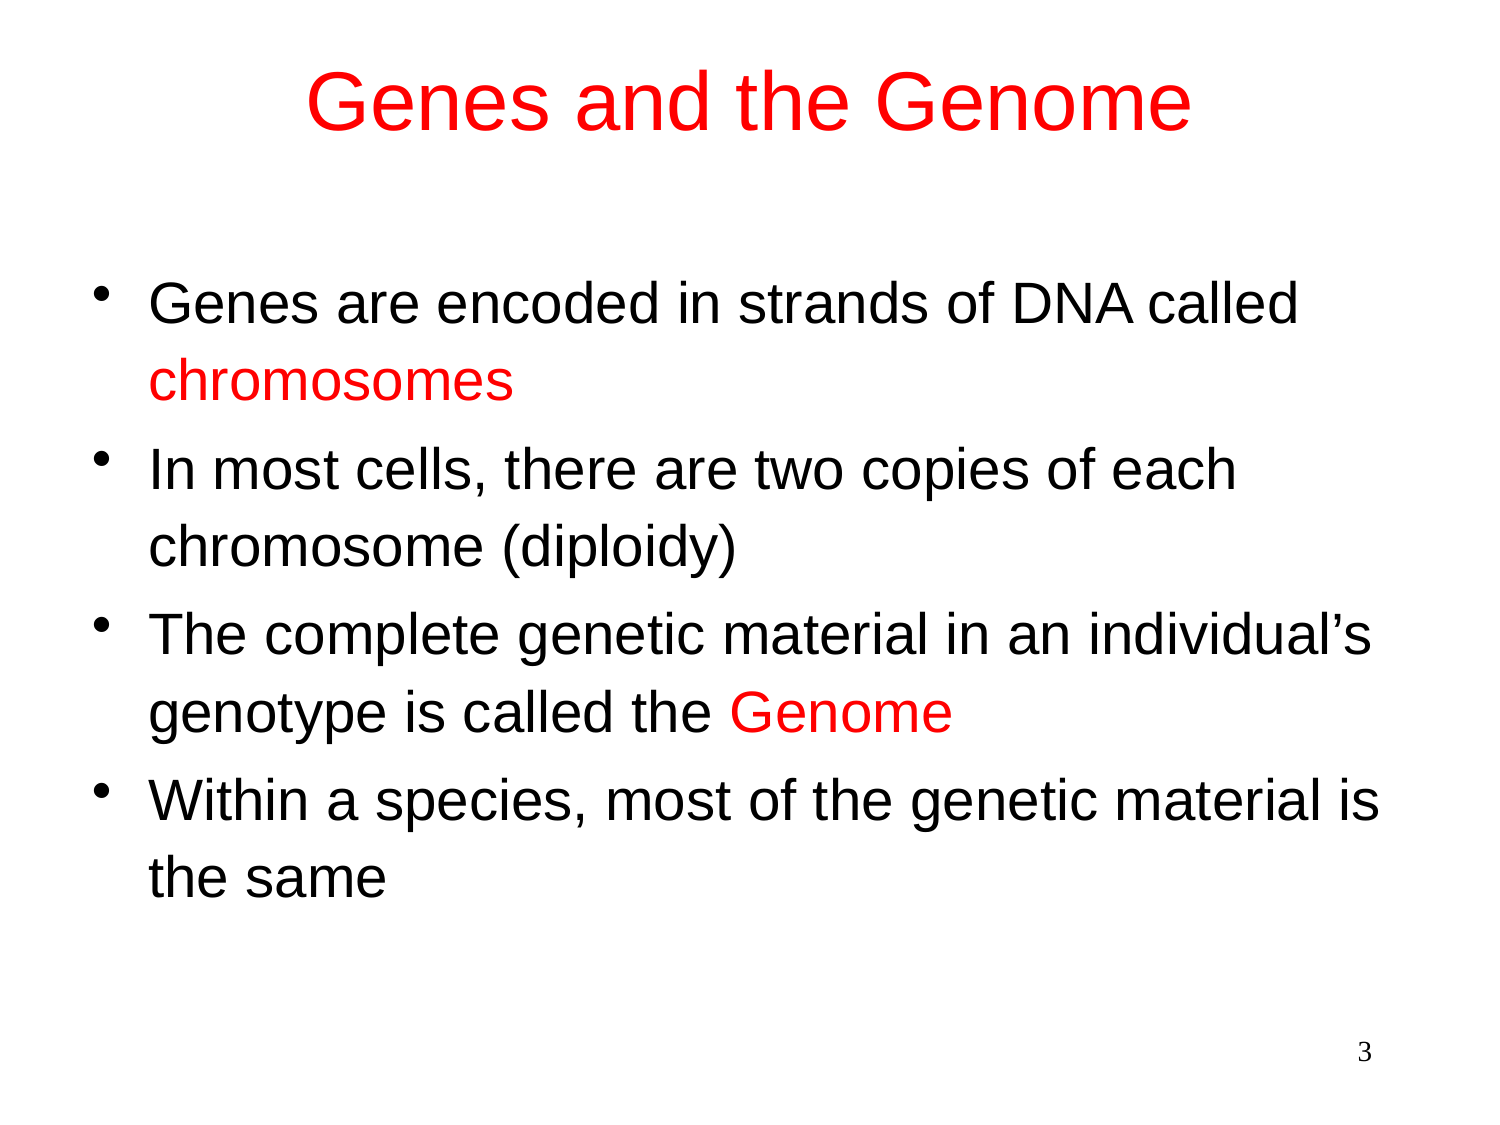

# Genes and the Genome
Genes are encoded in strands of DNA called chromosomes
In most cells, there are two copies of each chromosome (diploidy)
The complete genetic material in an individual’s genotype is called the Genome
Within a species, most of the genetic material is the same
3